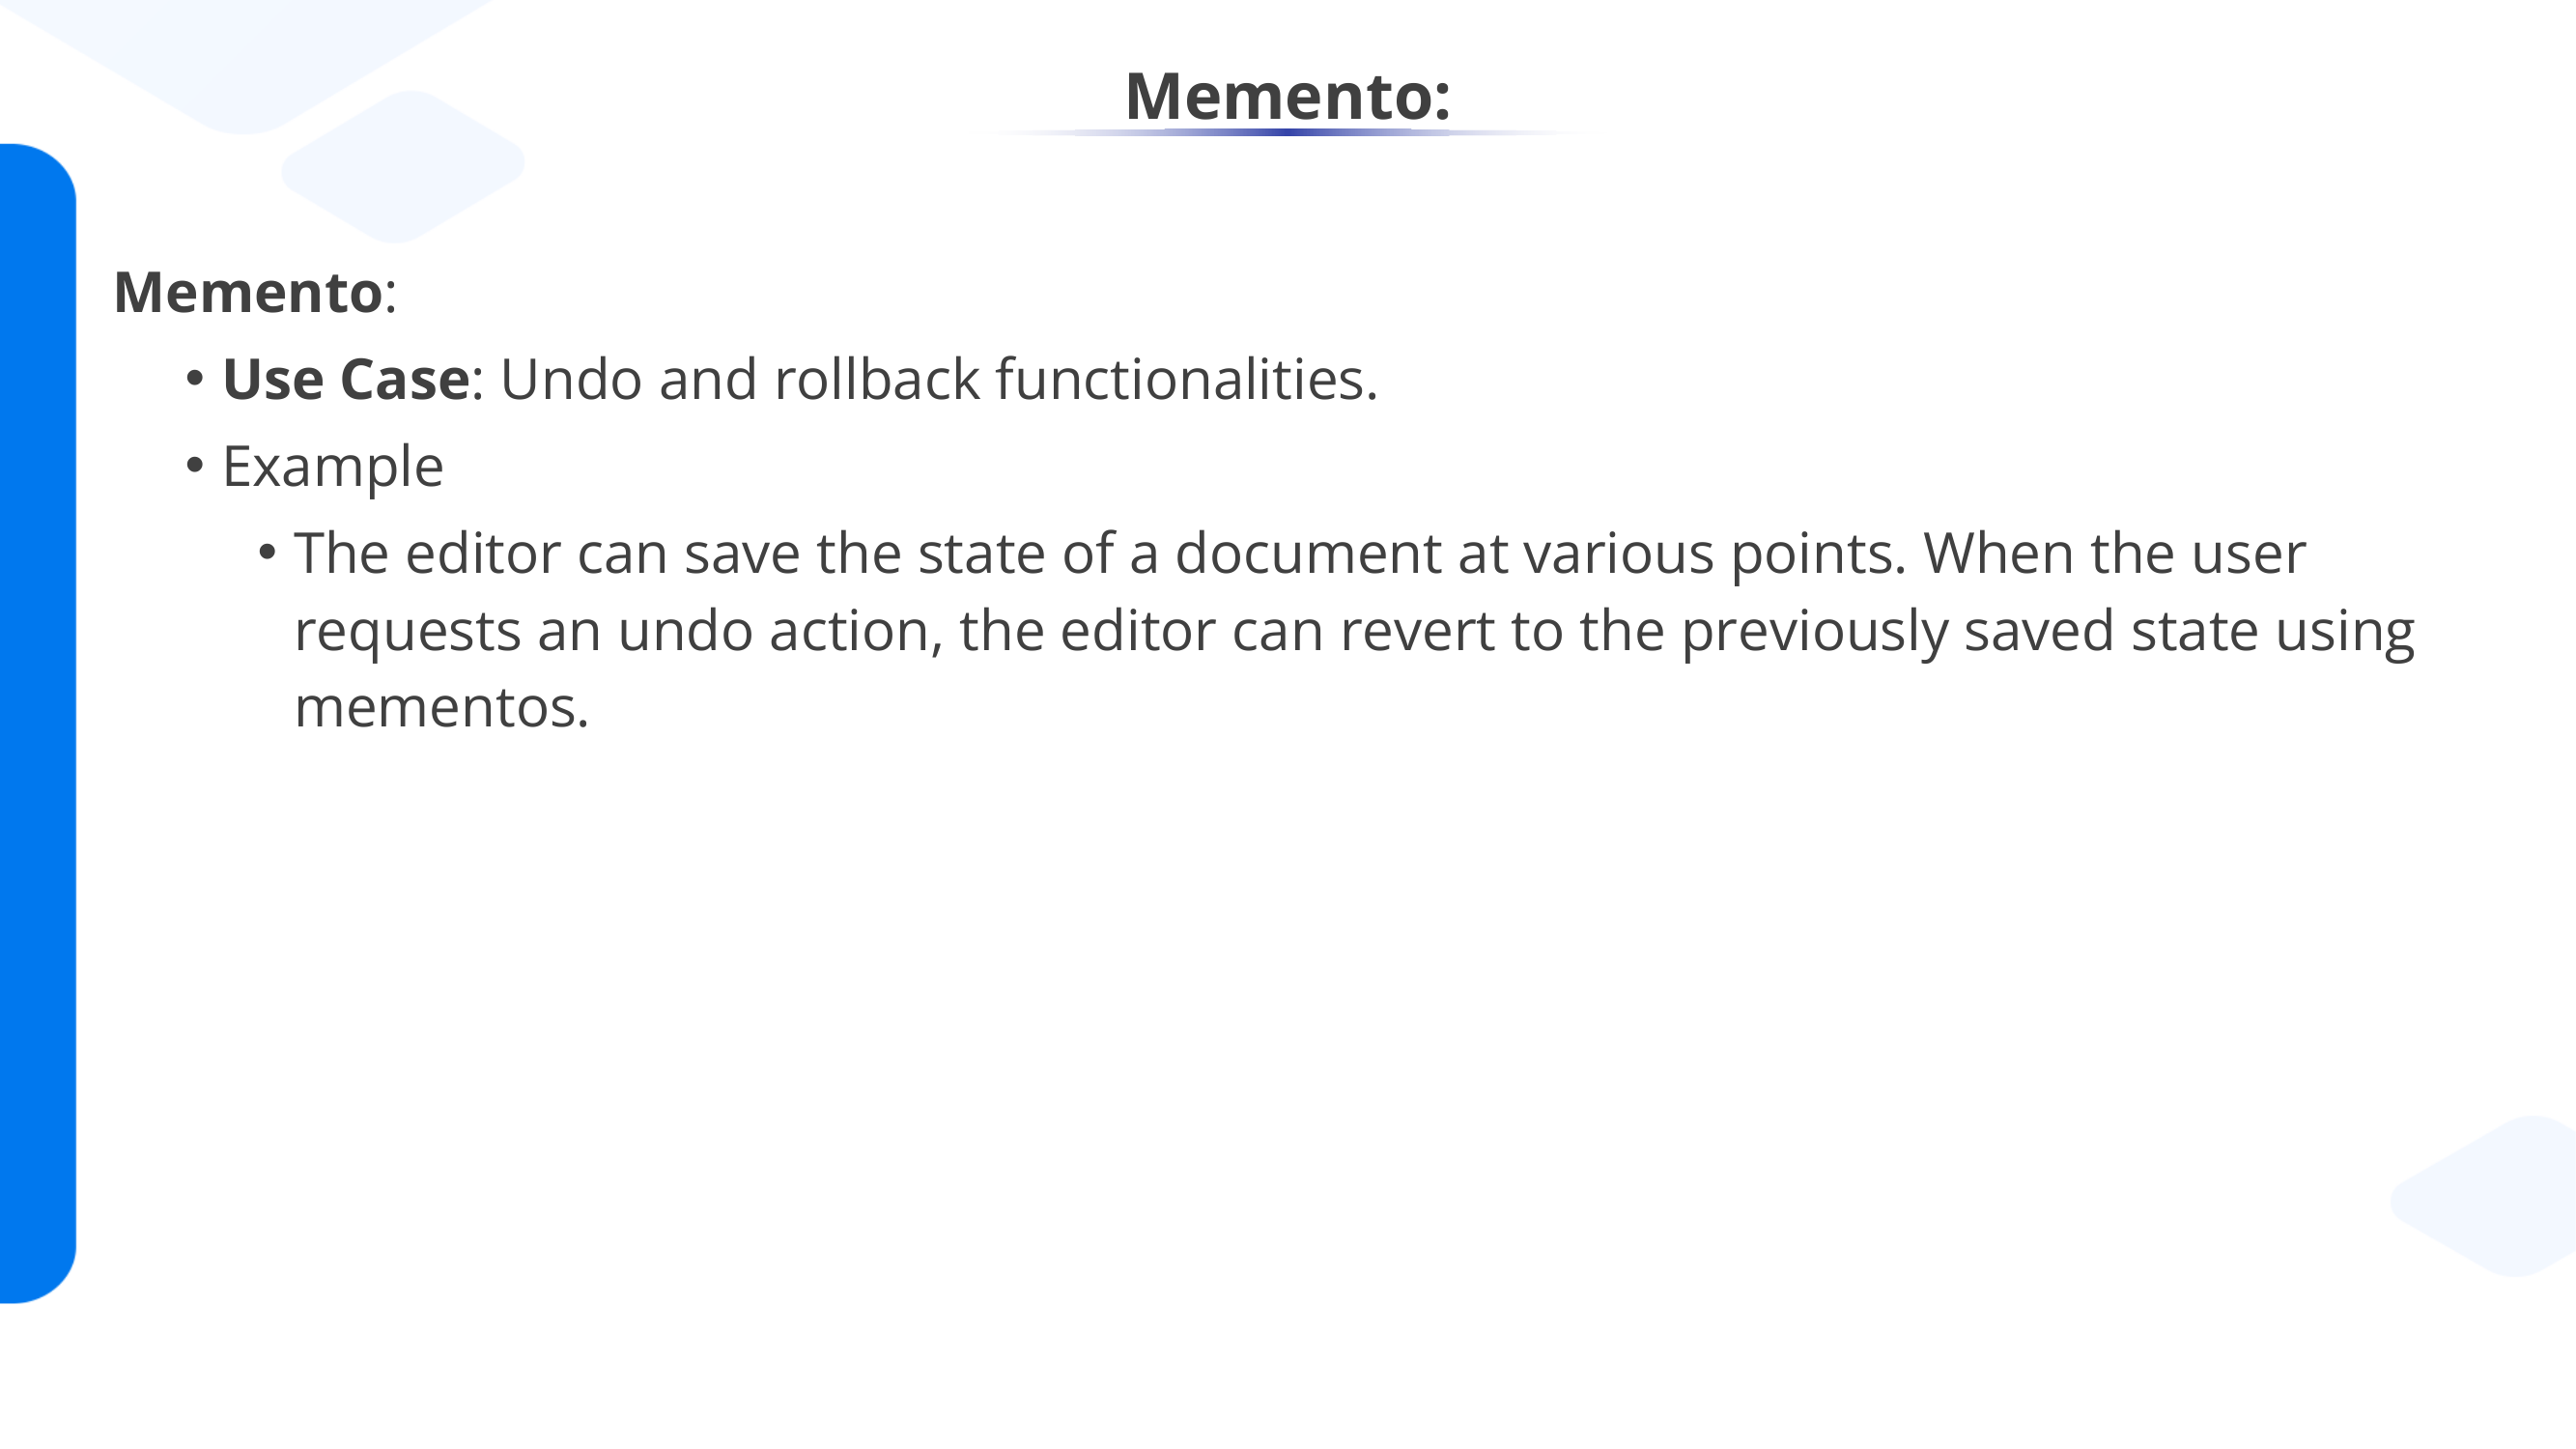

# Memento:

Memento:
Use Case: Undo and rollback functionalities.
Example
The editor can save the state of a document at various points. When the user requests an undo action, the editor can revert to the previously saved state using mementos.